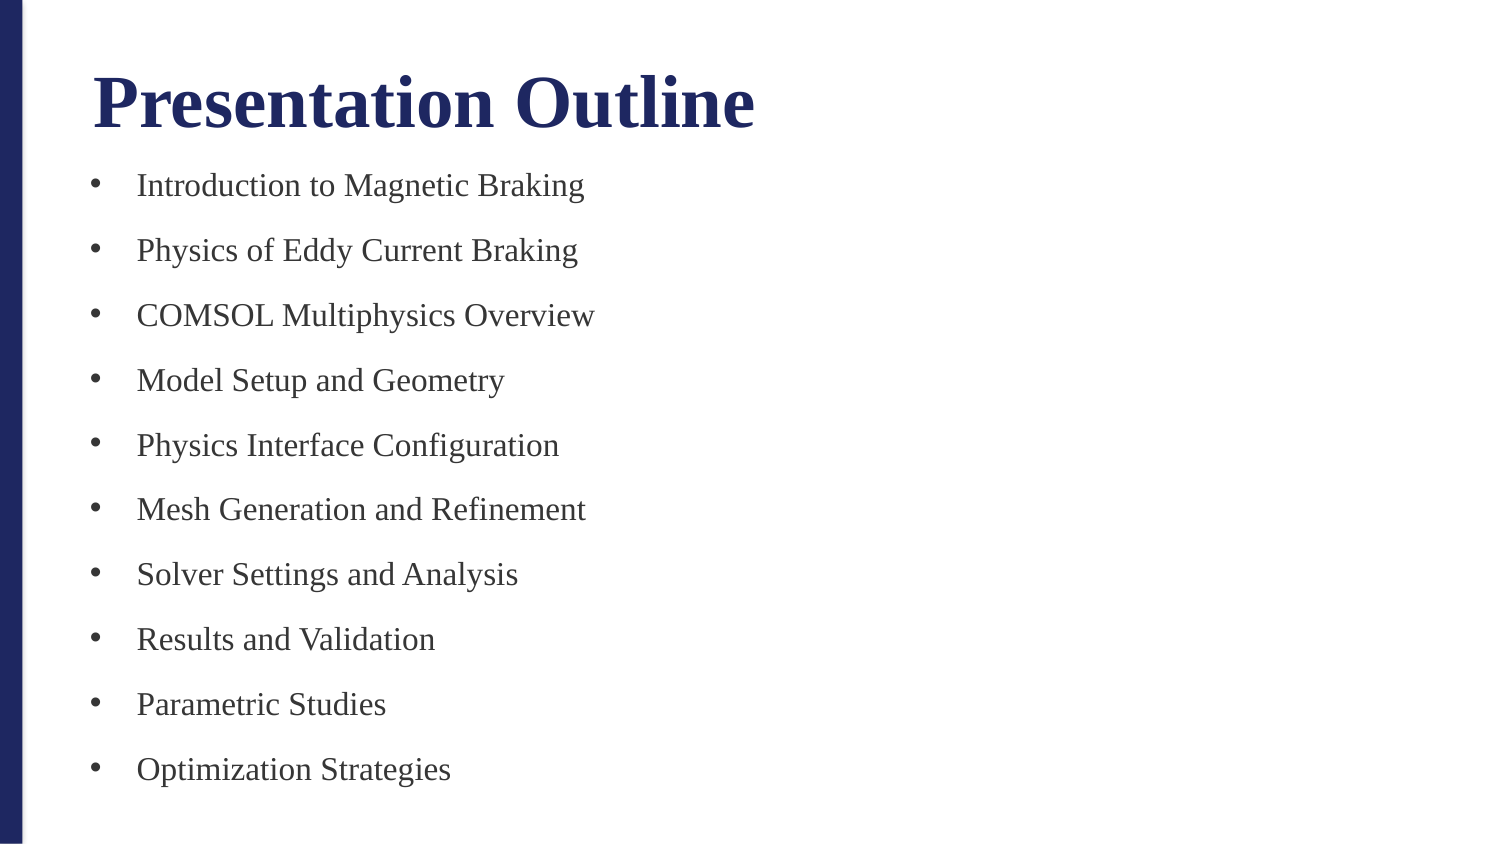

Presentation Outline

Introduction to Magnetic Braking
Physics of Eddy Current Braking
COMSOL Multiphysics Overview
Model Setup and Geometry
Physics Interface Configuration
Mesh Generation and Refinement
Solver Settings and Analysis
Results and Validation
Parametric Studies
Optimization Strategies